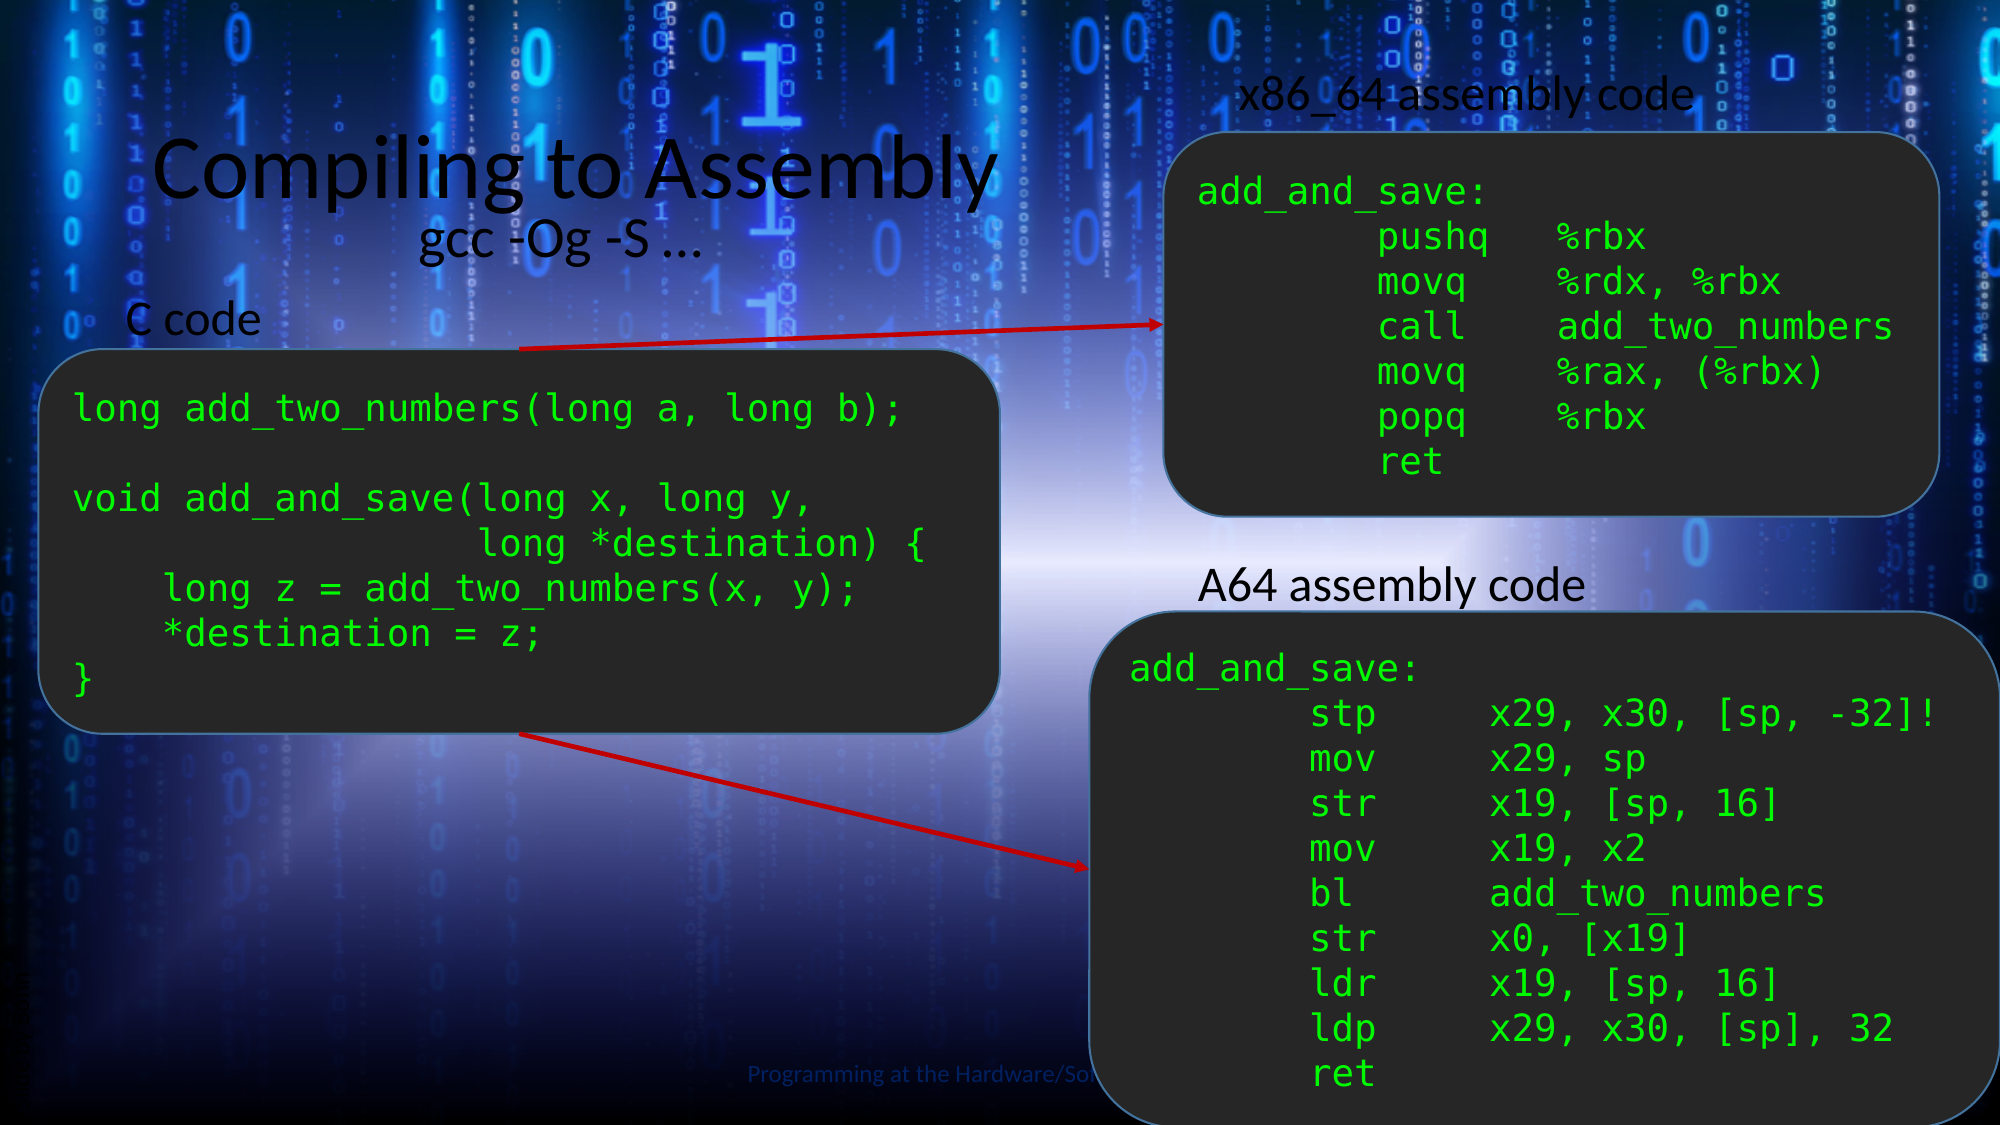

x86_64 assembly code
# Compiling to Assembly
add_and_save:
        pushq   %rbx
        movq    %rdx, %rbx
        call    add_two_numbers
        movq    %rax, (%rbx)
        popq    %rbx
        ret
gcc -Og -S …
C code
long add_two_numbers(long a, long b);
void add_and_save(long x, long y,
                  long *destination) {
    long z = add_two_numbers(x, y);
    *destination = z;
}
A64 assembly code
add_and_save:
        stp     x29, x30, [sp, -32]!
        mov     x29, sp
        str     x19, [sp, 16]
        mov     x19, x2
        bl      add_two_numbers
        str     x0, [x19]
        ldr     x19, [sp, 16]
        ldp     x29, x30, [sp], 32
        ret
Slide by Bohn
Programming at the Hardware/Software Interface
5